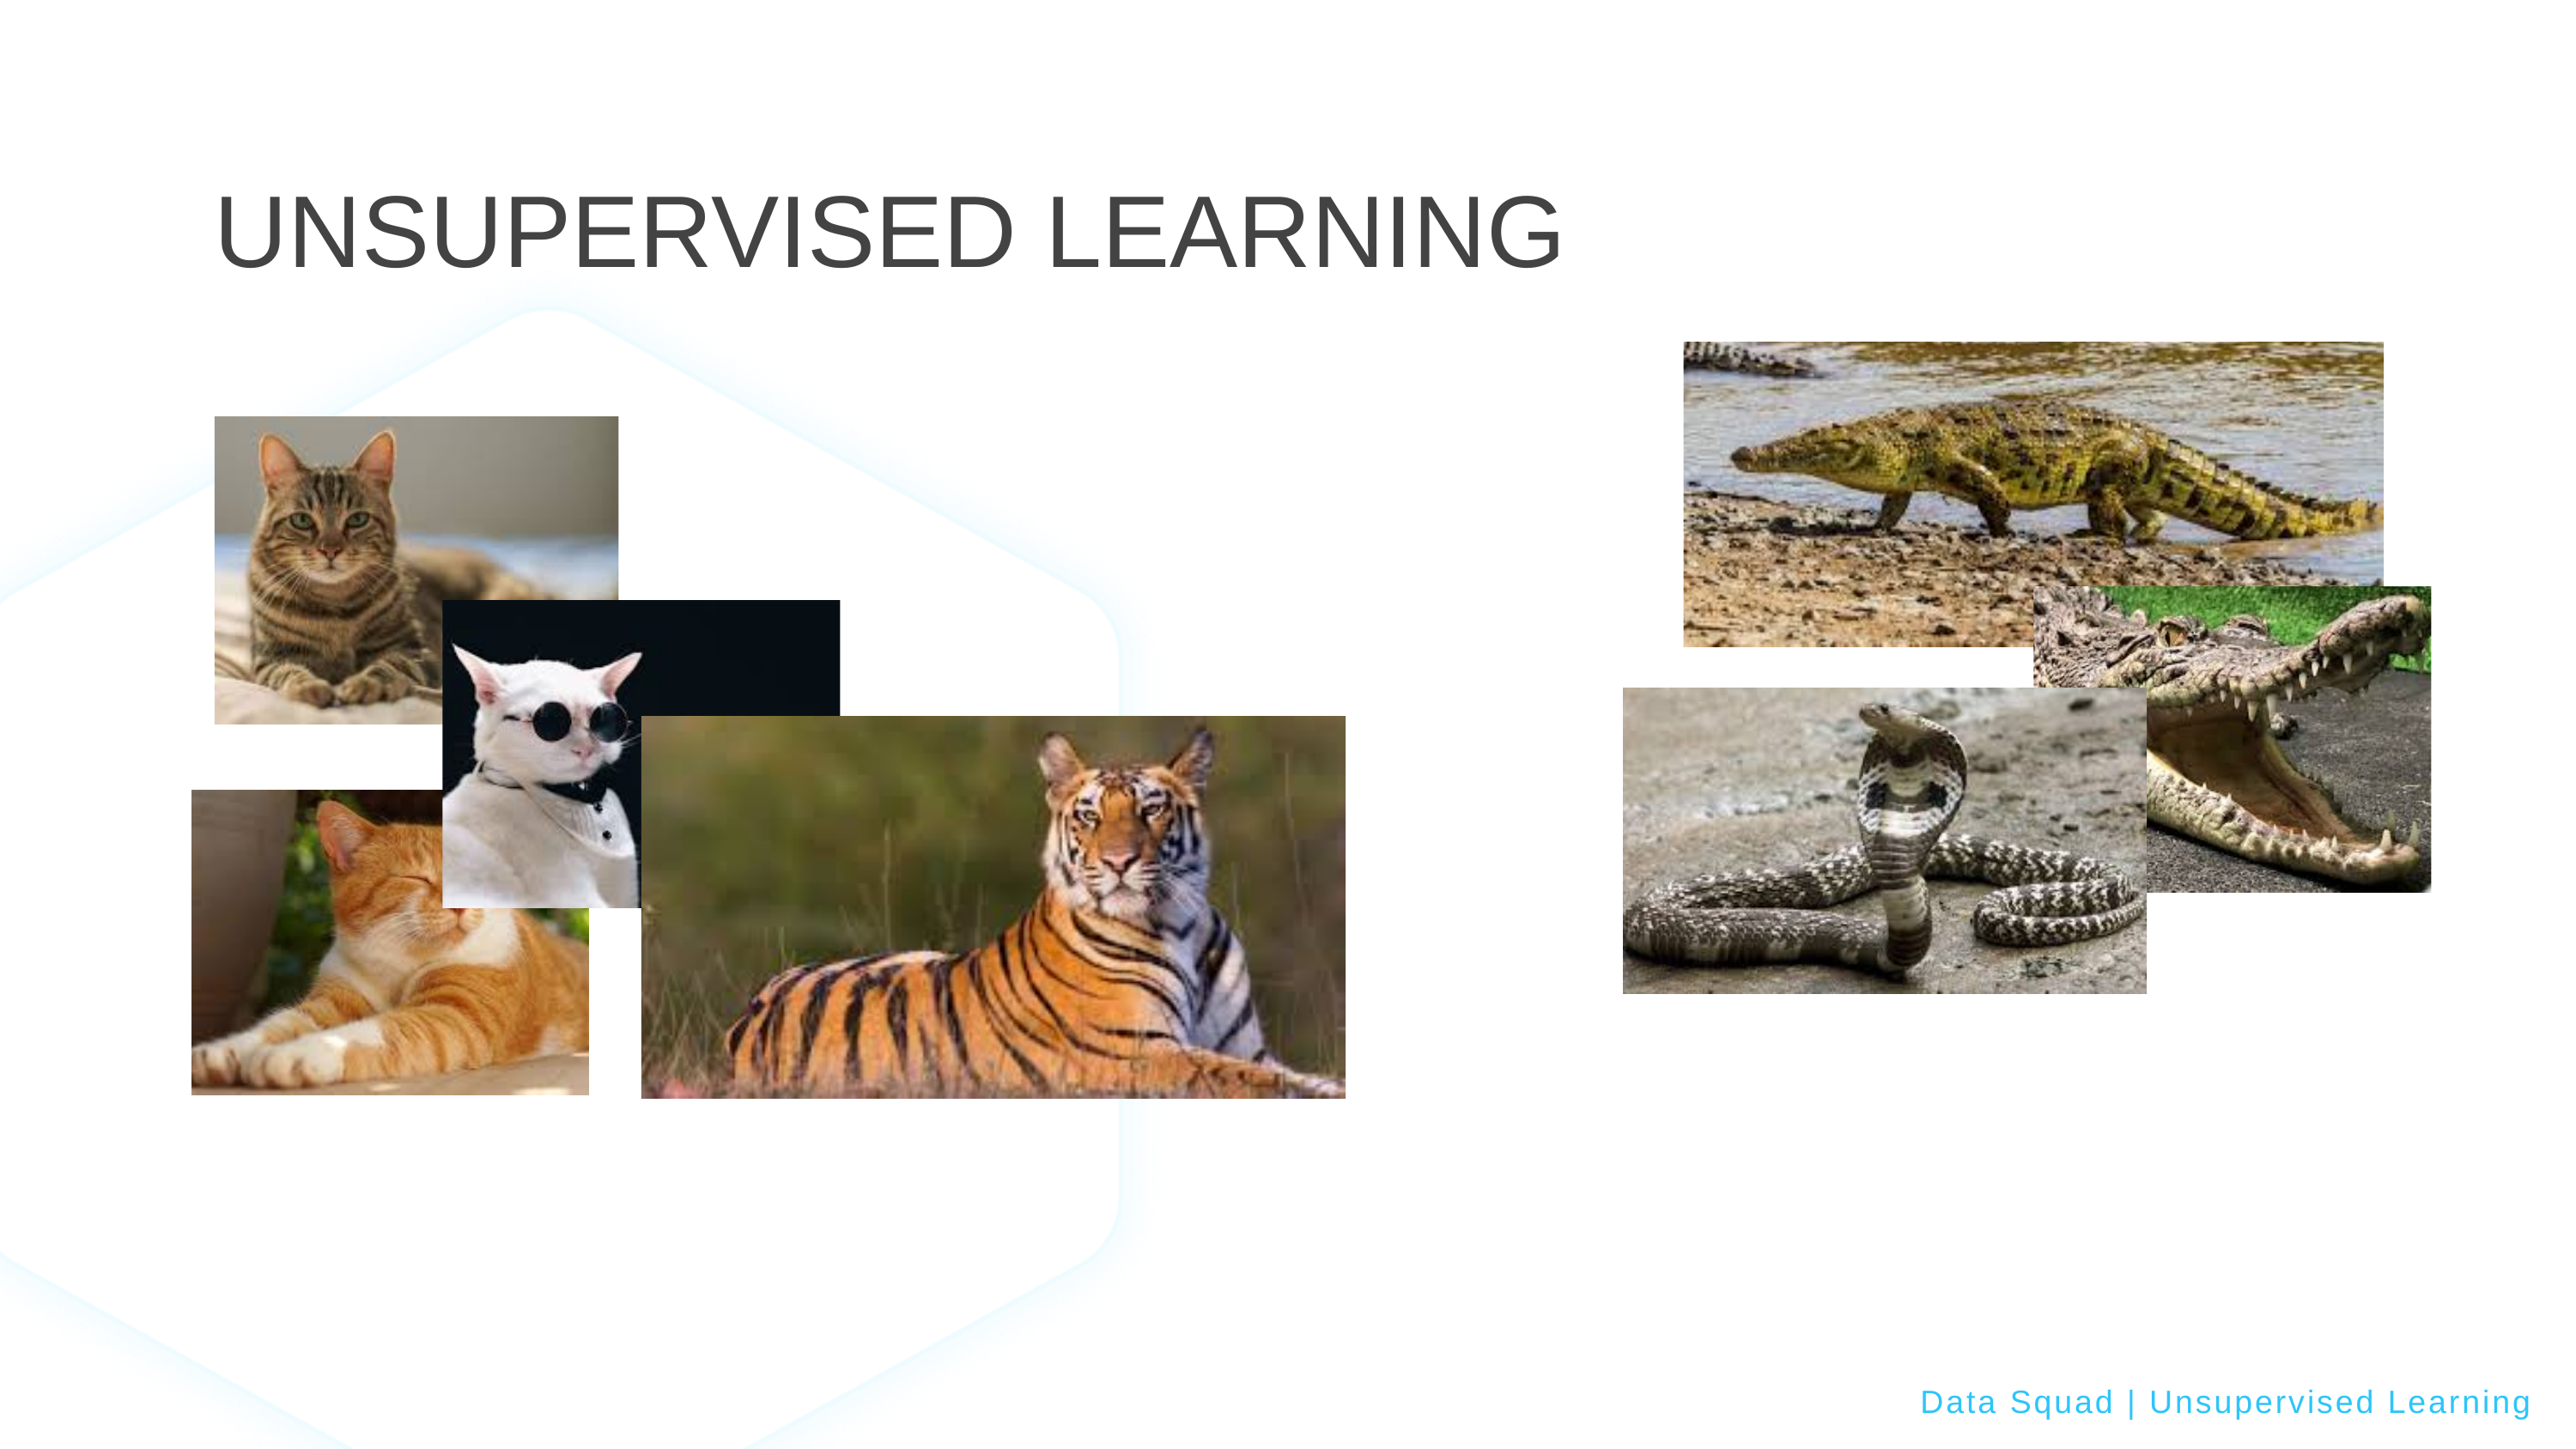

UNSUPERVISED LEARNING

Data Squad | Unsupervised Learning